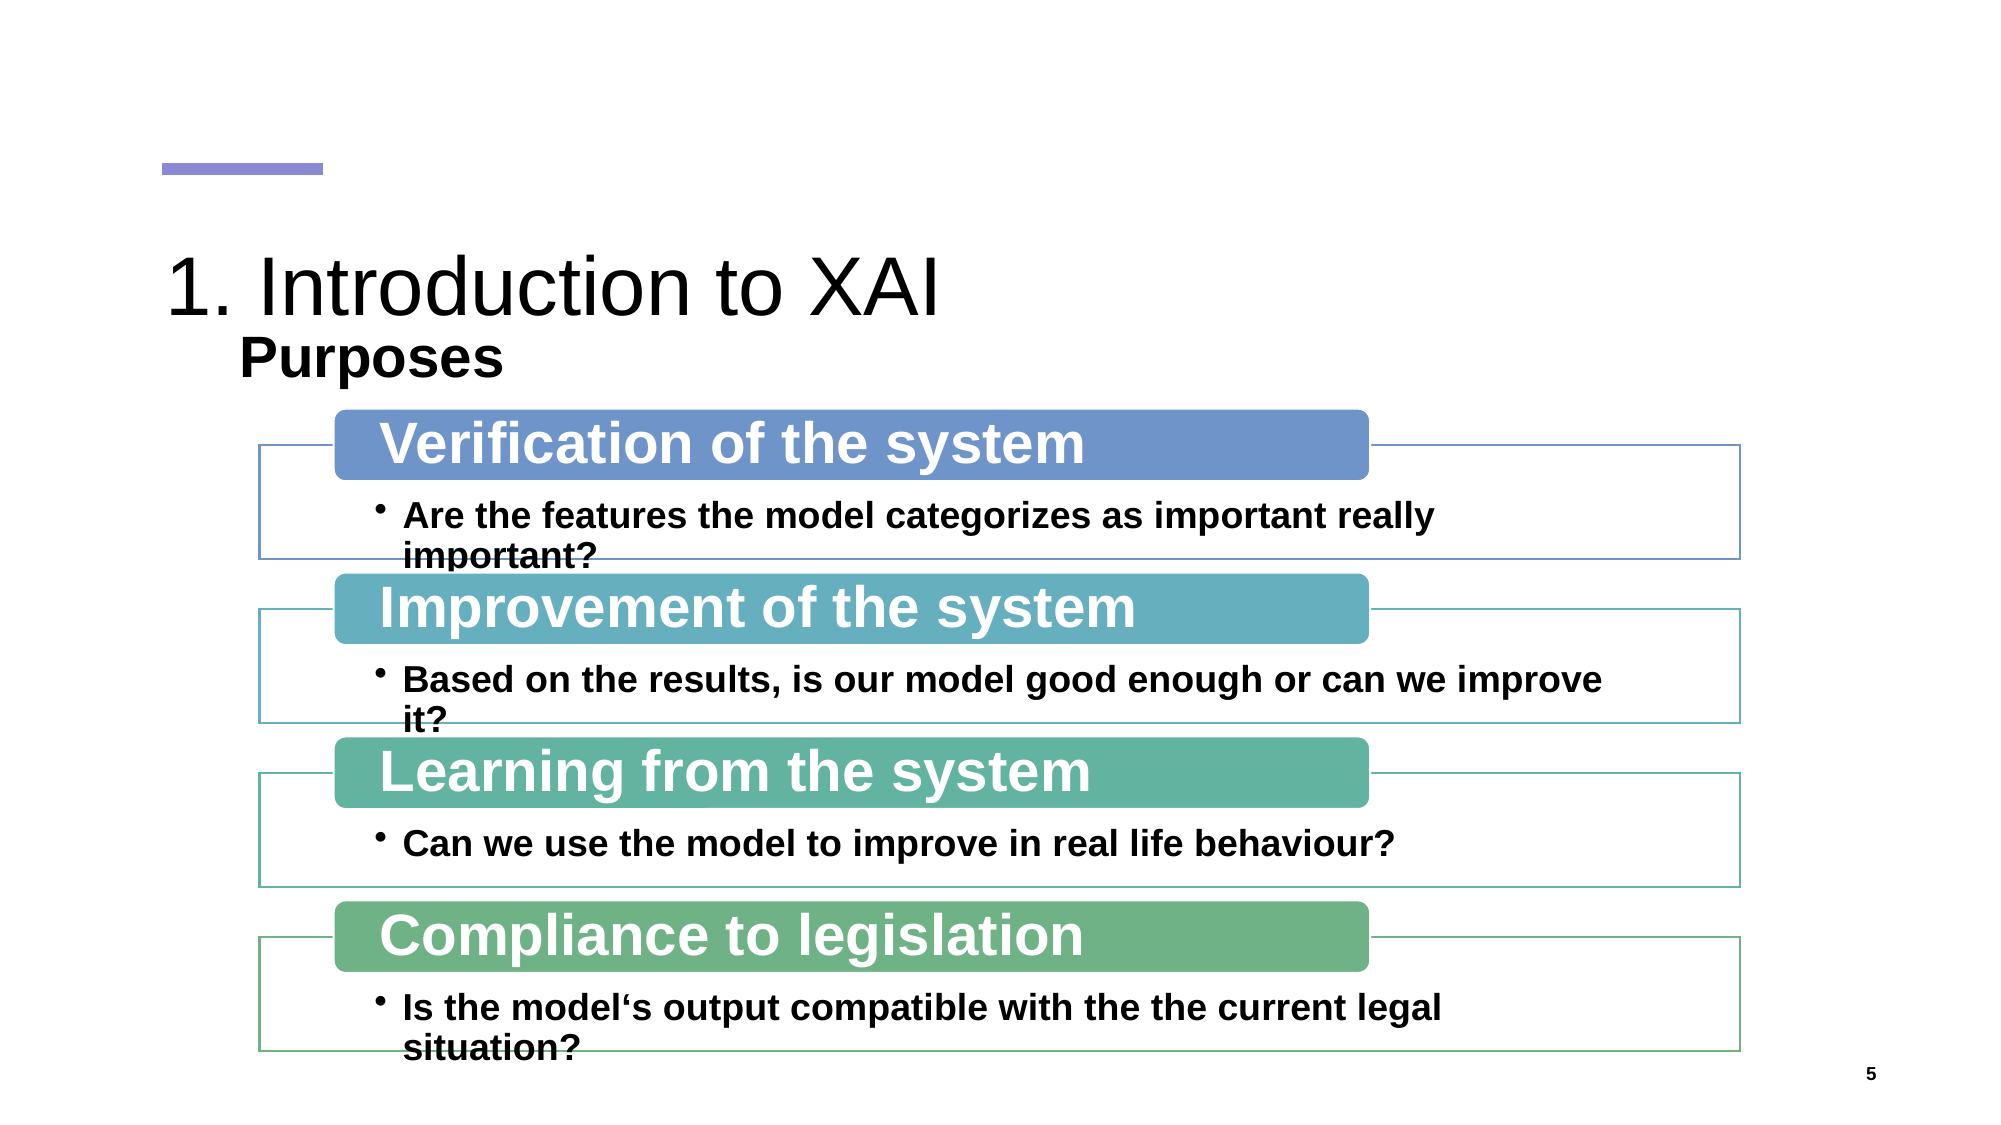

# 1. Introduction to XAI
Purposes
Are the features the model categorizes as important really important?
Verification of the system
Based on the results, is our model good enough or can we improve it?
Improvement of the system
Can we use the model to improve in real life behaviour?
Learning from the system
Is the model‘s output compatible with the the current legal situation?
Compliance to legislation
5